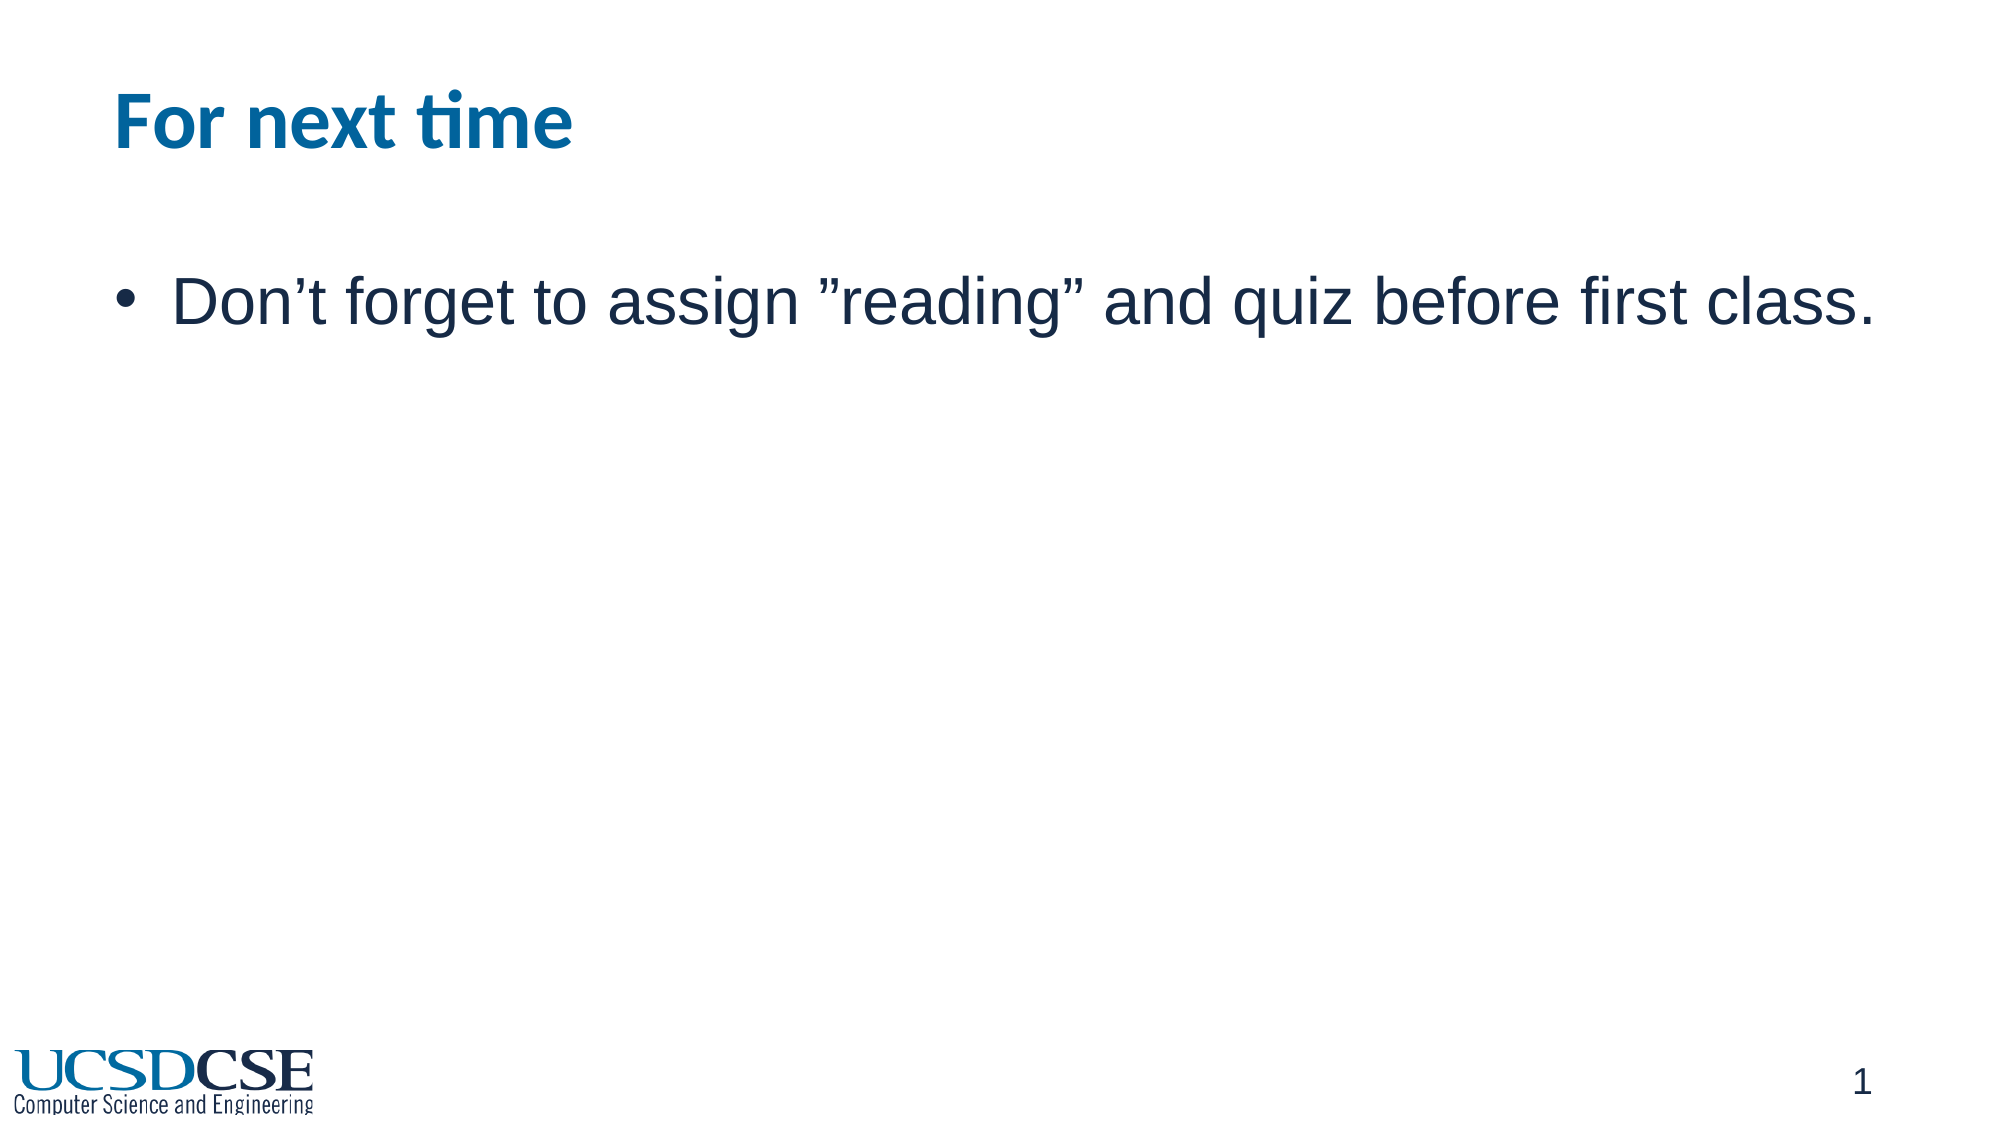

# For next time
Don’t forget to assign ”reading” and quiz before first class.